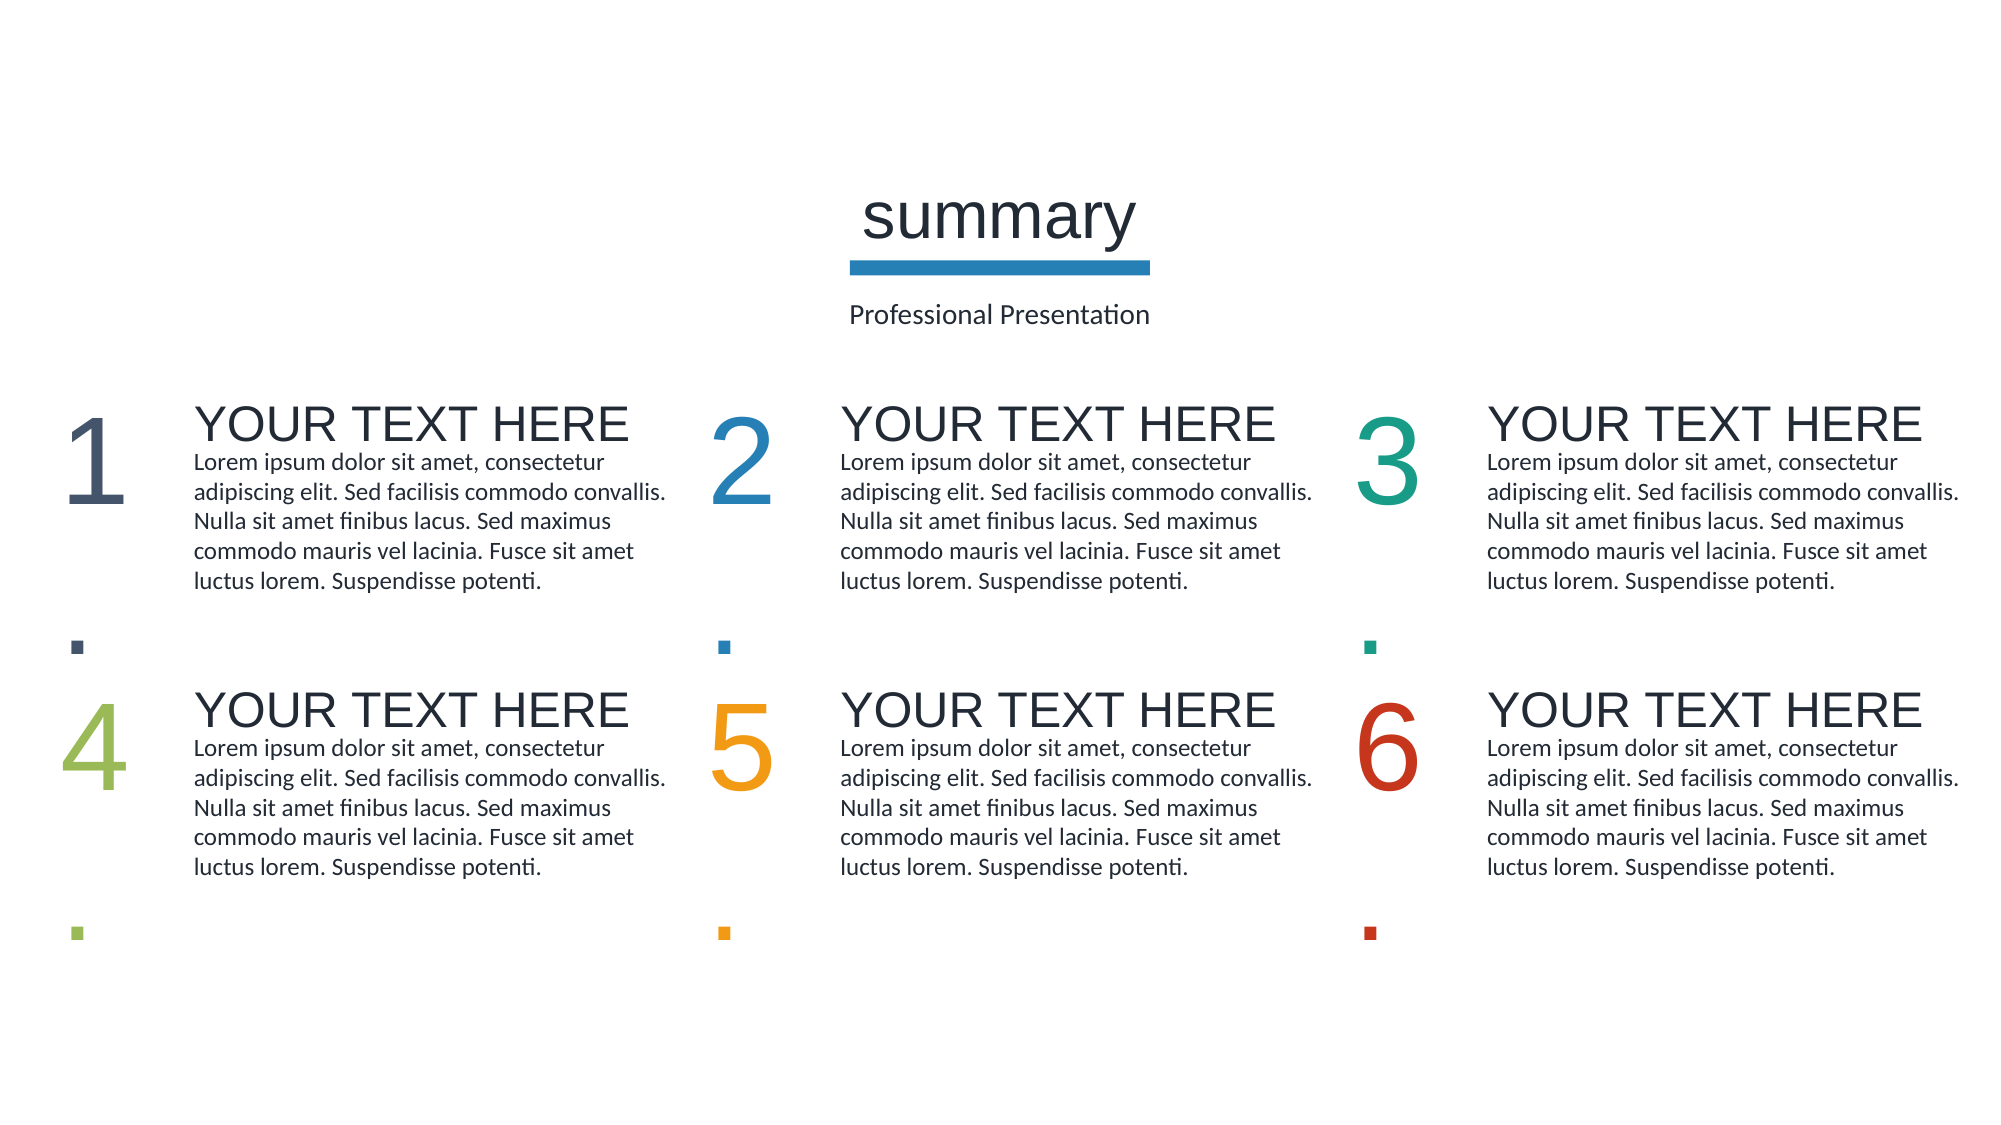

summary

Professional Presentation
1.
YOUR TEXT HERE
Lorem ipsum dolor sit amet, consectetur adipiscing elit. Sed facilisis commodo convallis. Nulla sit amet finibus lacus. Sed maximus commodo mauris vel lacinia. Fusce sit amet luctus lorem. Suspendisse potenti.
2.
YOUR TEXT HERE
Lorem ipsum dolor sit amet, consectetur adipiscing elit. Sed facilisis commodo convallis. Nulla sit amet finibus lacus. Sed maximus commodo mauris vel lacinia. Fusce sit amet luctus lorem. Suspendisse potenti.
3.
YOUR TEXT HERE
Lorem ipsum dolor sit amet, consectetur adipiscing elit. Sed facilisis commodo convallis. Nulla sit amet finibus lacus. Sed maximus commodo mauris vel lacinia. Fusce sit amet luctus lorem. Suspendisse potenti.
4.
YOUR TEXT HERE
Lorem ipsum dolor sit amet, consectetur adipiscing elit. Sed facilisis commodo convallis. Nulla sit amet finibus lacus. Sed maximus commodo mauris vel lacinia. Fusce sit amet luctus lorem. Suspendisse potenti.
5.
YOUR TEXT HERE
Lorem ipsum dolor sit amet, consectetur adipiscing elit. Sed facilisis commodo convallis. Nulla sit amet finibus lacus. Sed maximus commodo mauris vel lacinia. Fusce sit amet luctus lorem. Suspendisse potenti.
6.
YOUR TEXT HERE
Lorem ipsum dolor sit amet, consectetur adipiscing elit. Sed facilisis commodo convallis. Nulla sit amet finibus lacus. Sed maximus commodo mauris vel lacinia. Fusce sit amet luctus lorem. Suspendisse potenti.